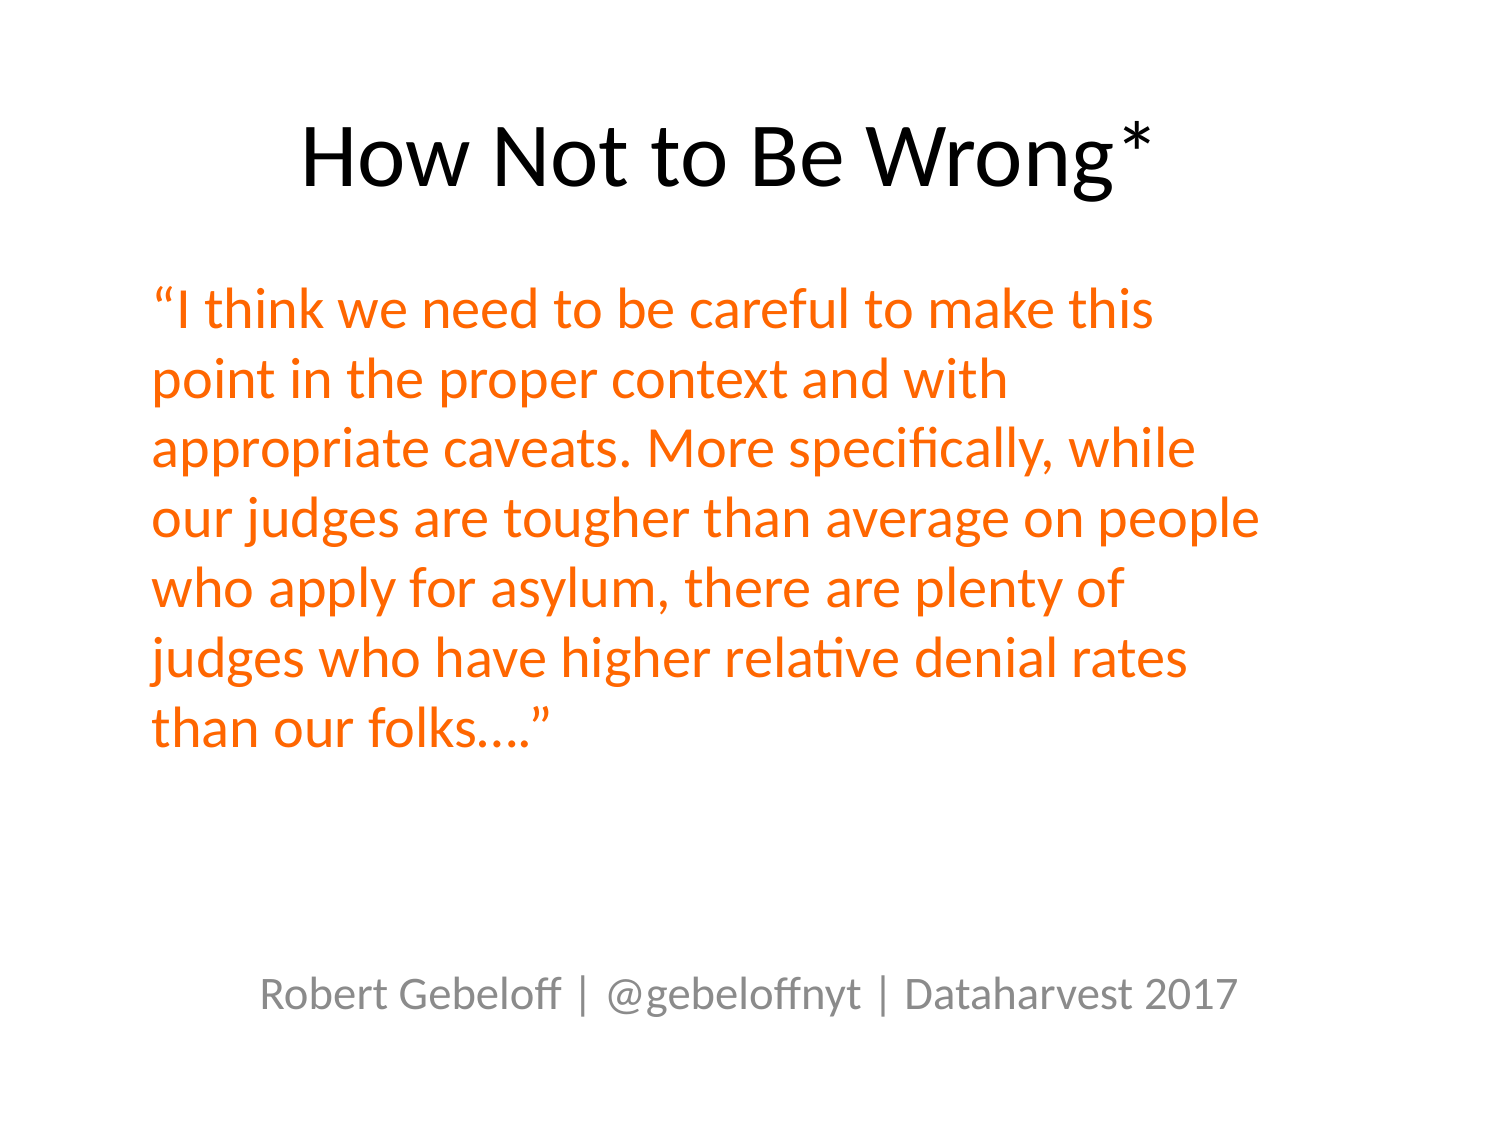

# How Not to Be Wrong*
“I think we need to be careful to make this point in the proper context and with appropriate caveats. More specifically, while our judges are tougher than average on people who apply for asylum, there are plenty of judges who have higher relative denial rates than our folks….”
Robert Gebeloff | @gebeloffnyt | Dataharvest 2017